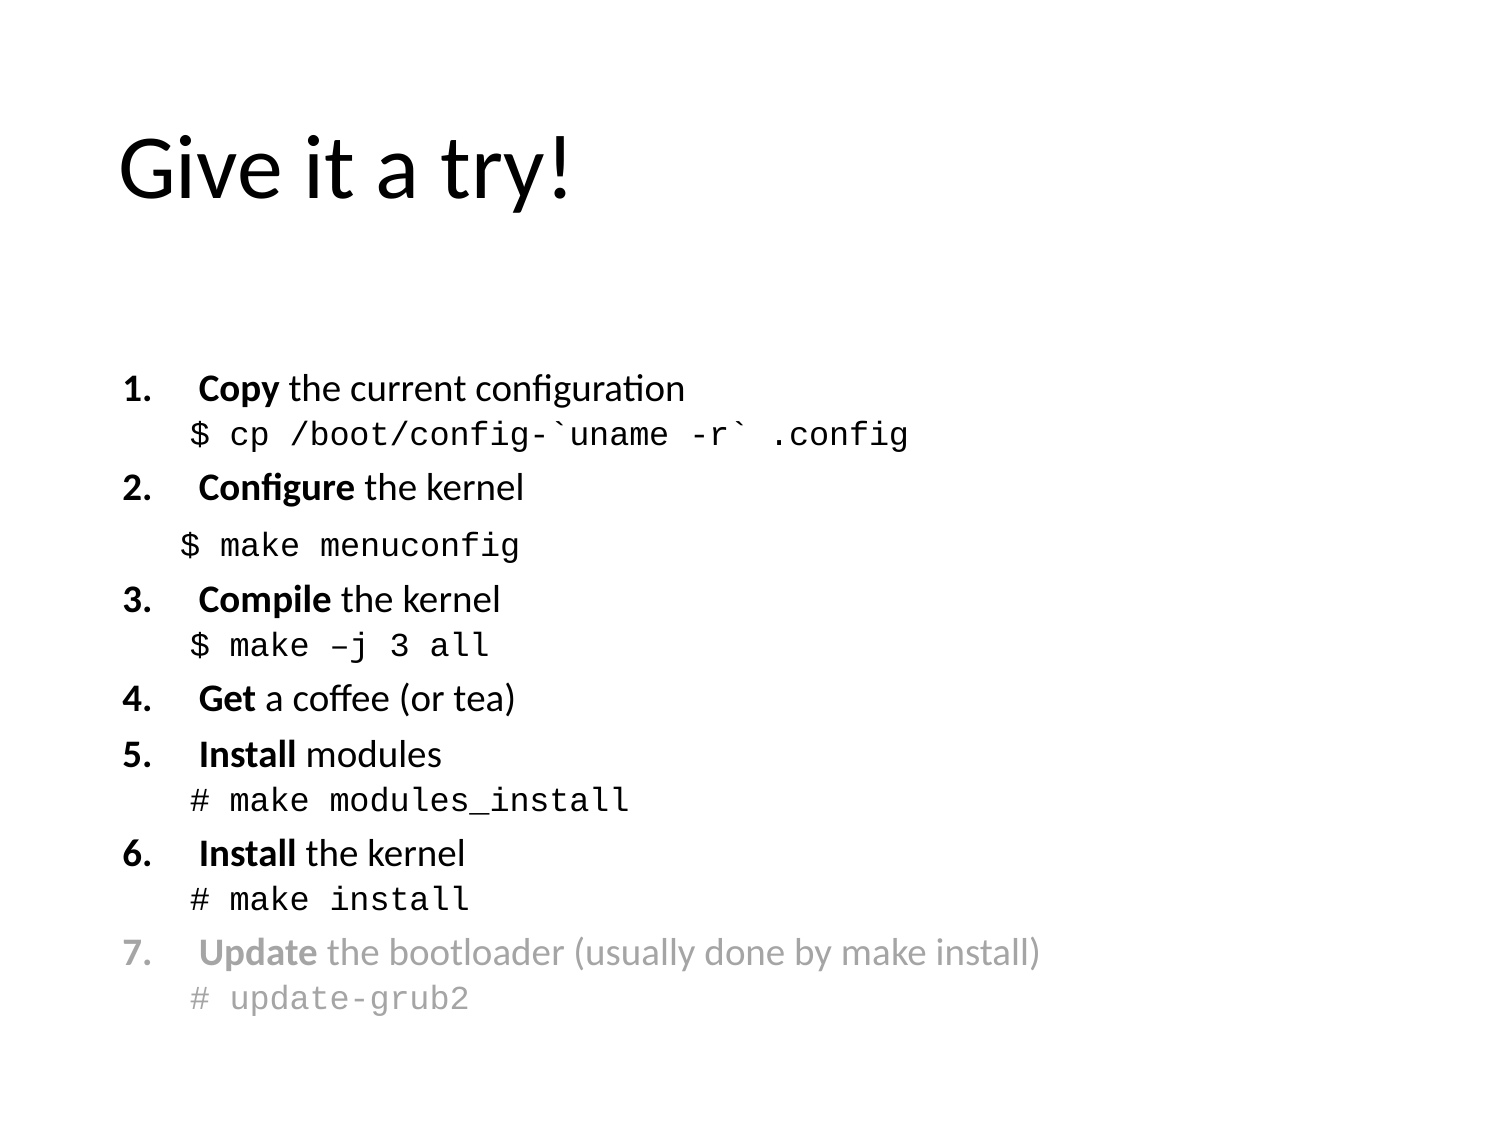

# Give it a try!

Copy the current configuration
$ cp /boot/config-`uname -r` .config
Configure the kernel
   $ make menuconfig
Compile the kernel
$ make –j 3 all
Get a coffee (or tea)
Install modules
# make modules_install
Install the kernel
# make install
Update the bootloader (usually done by make install)
# update-grub2